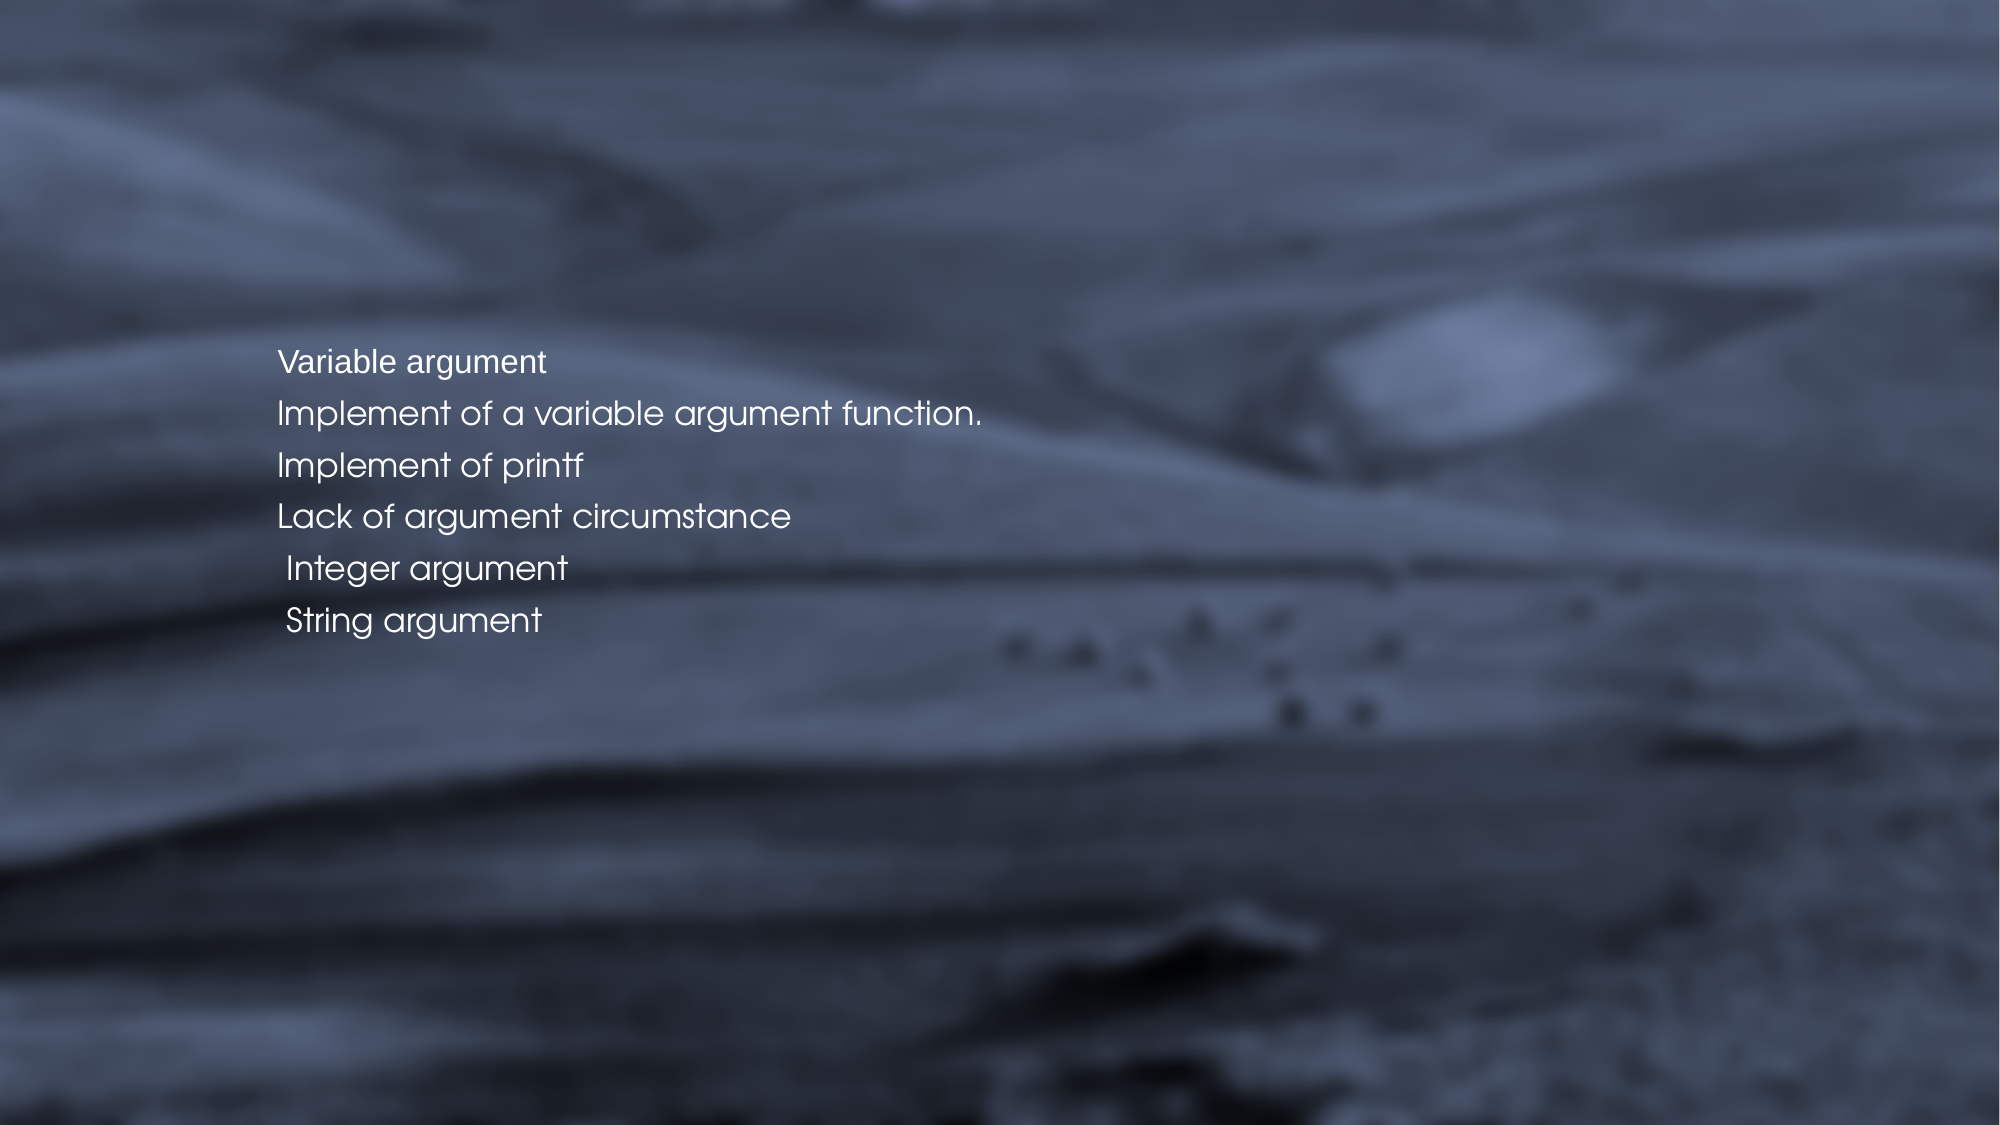

Variable argument
Implement of a variable argument function.
Implement of printf
Lack of argument circumstance
 Integer argument
 String argument